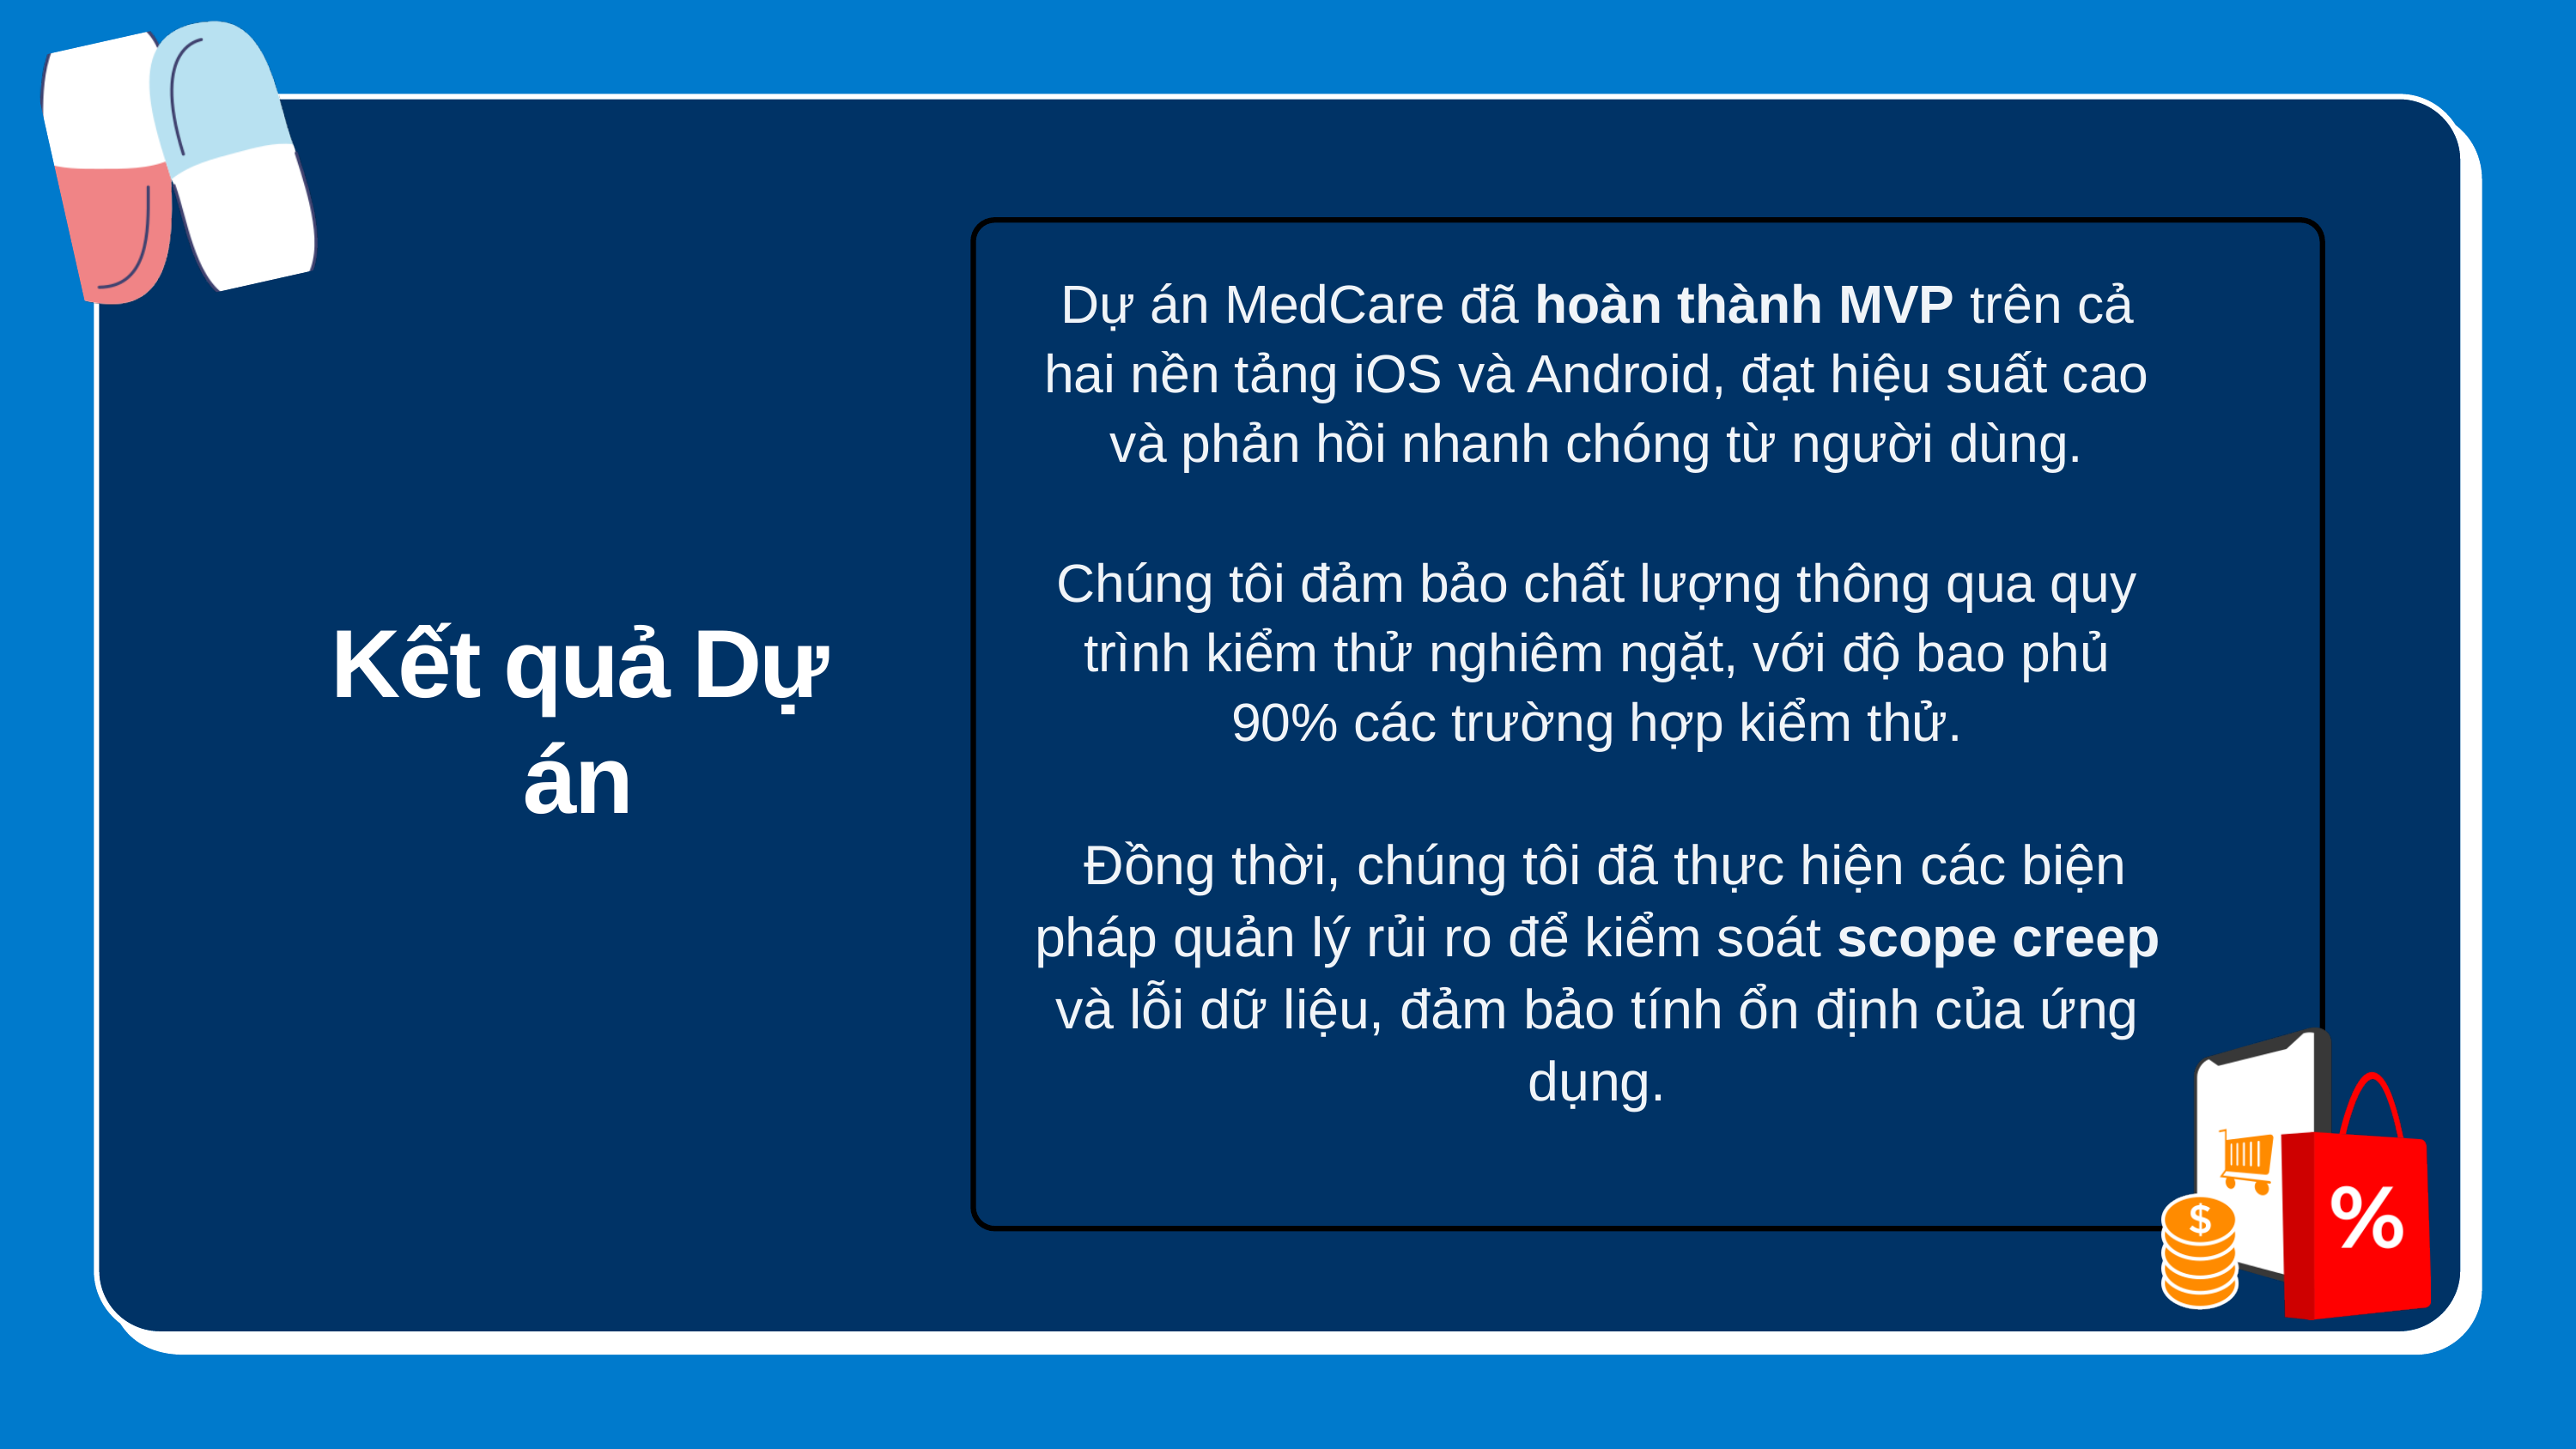

Dự án MedCare đã hoàn thành MVP trên cả hai nền tảng iOS và Android, đạt hiệu suất cao và phản hồi nhanh chóng từ người dùng.

Chúng tôi đảm bảo chất lượng thông qua quy trình kiểm thử nghiêm ngặt, với độ bao phủ 90% các trường hợp kiểm thử.

 Đồng thời, chúng tôi đã thực hiện các biện pháp quản lý rủi ro để kiểm soát scope creep và lỗi dữ liệu, đảm bảo tính ổn định của ứng dụng.
Kết quả Dự án